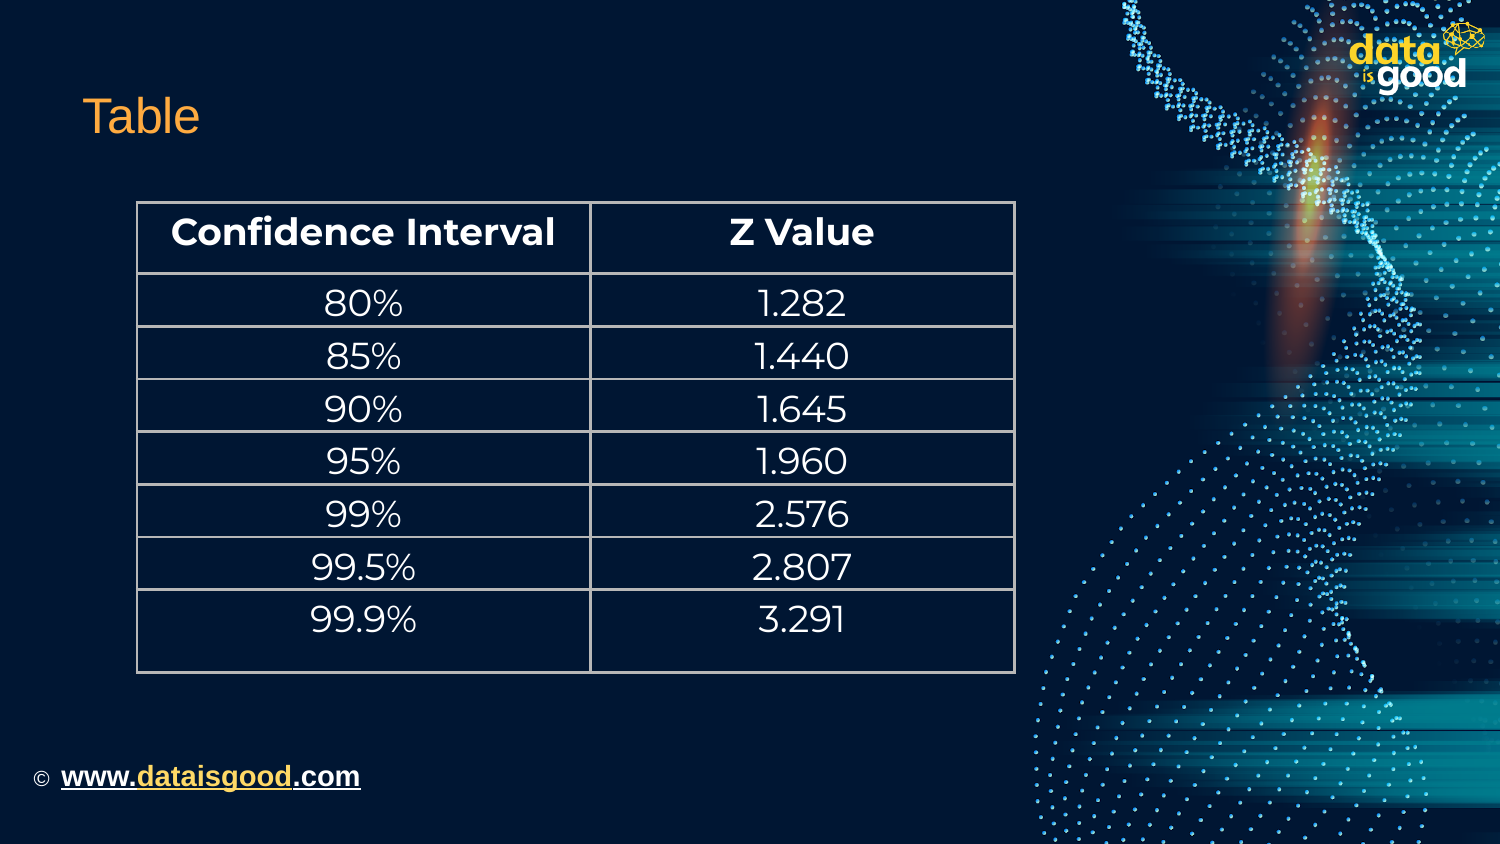

# Table
| Confidence Interval | Z Value |
| --- | --- |
| 80% | 1.282 |
| 85% | 1.440 |
| 90% | 1.645 |
| 95% | 1.960 |
| 99% | 2.576 |
| 99.5% | 2.807 |
| 99.9% | 3.291 |